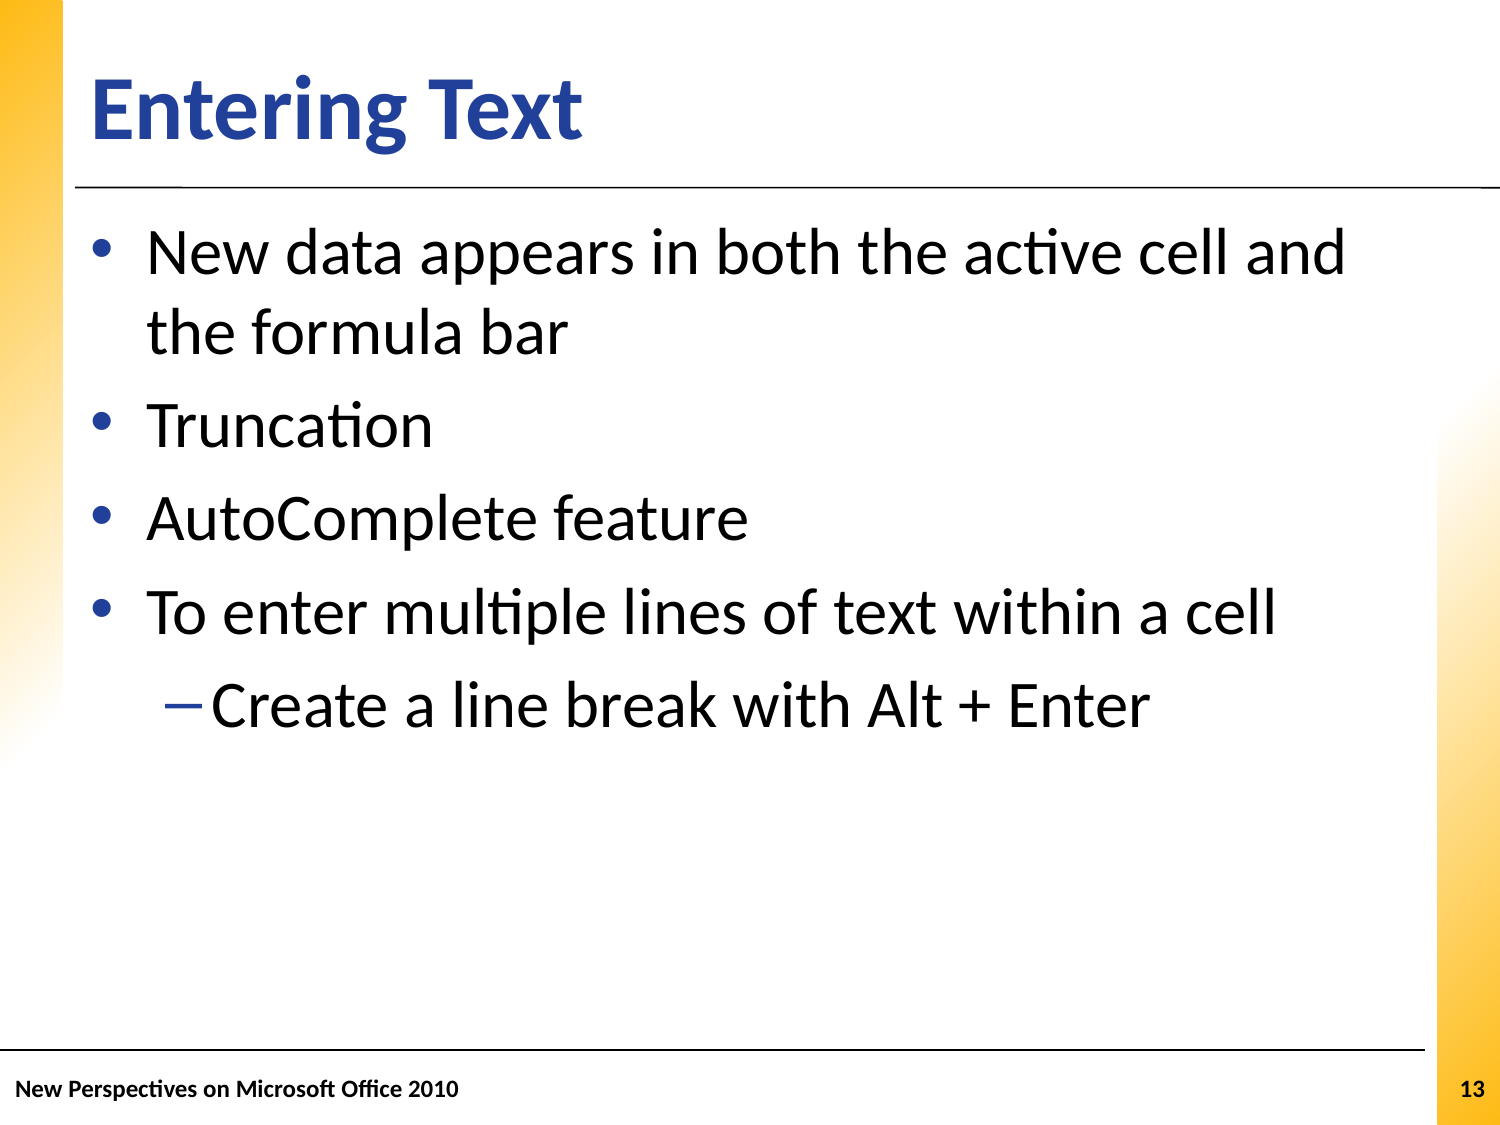

# Entering Text
New data appears in both the active cell and the formula bar
Truncation
AutoComplete feature
To enter multiple lines of text within a cell
Create a line break with Alt + Enter
New Perspectives on Microsoft Office 2010
13